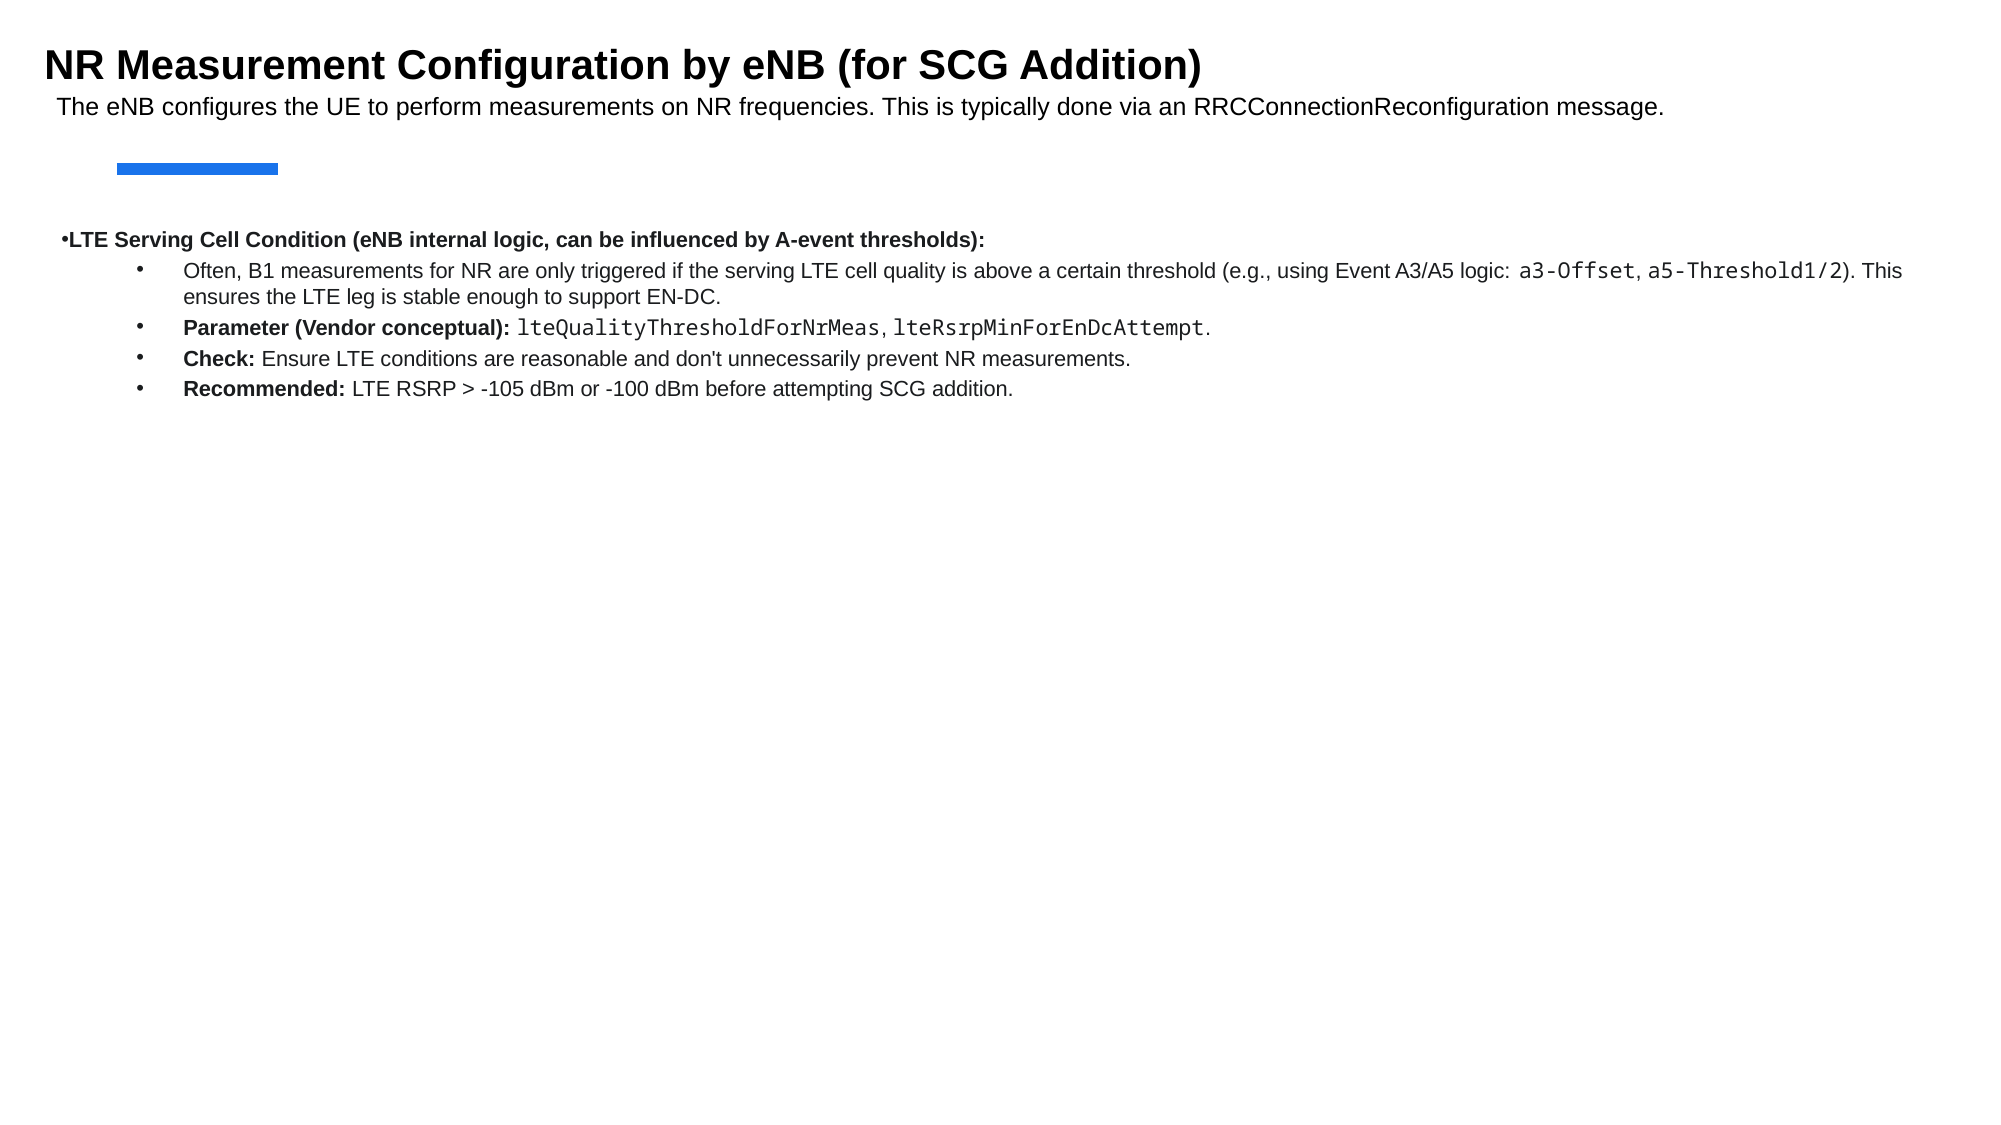

# NR Measurement Configuration by eNB (for SCG Addition)
The eNB configures the UE to perform measurements on NR frequencies. This is typically done via an RRCConnectionReconfiguration message.
LTE Serving Cell Condition (eNB internal logic, can be influenced by A-event thresholds):
Often, B1 measurements for NR are only triggered if the serving LTE cell quality is above a certain threshold (e.g., using Event A3/A5 logic: a3-Offset, a5-Threshold1/2). This ensures the LTE leg is stable enough to support EN-DC.
Parameter (Vendor conceptual): lteQualityThresholdForNrMeas, lteRsrpMinForEnDcAttempt.
Check: Ensure LTE conditions are reasonable and don't unnecessarily prevent NR measurements.
Recommended: LTE RSRP > -105 dBm or -100 dBm before attempting SCG addition.